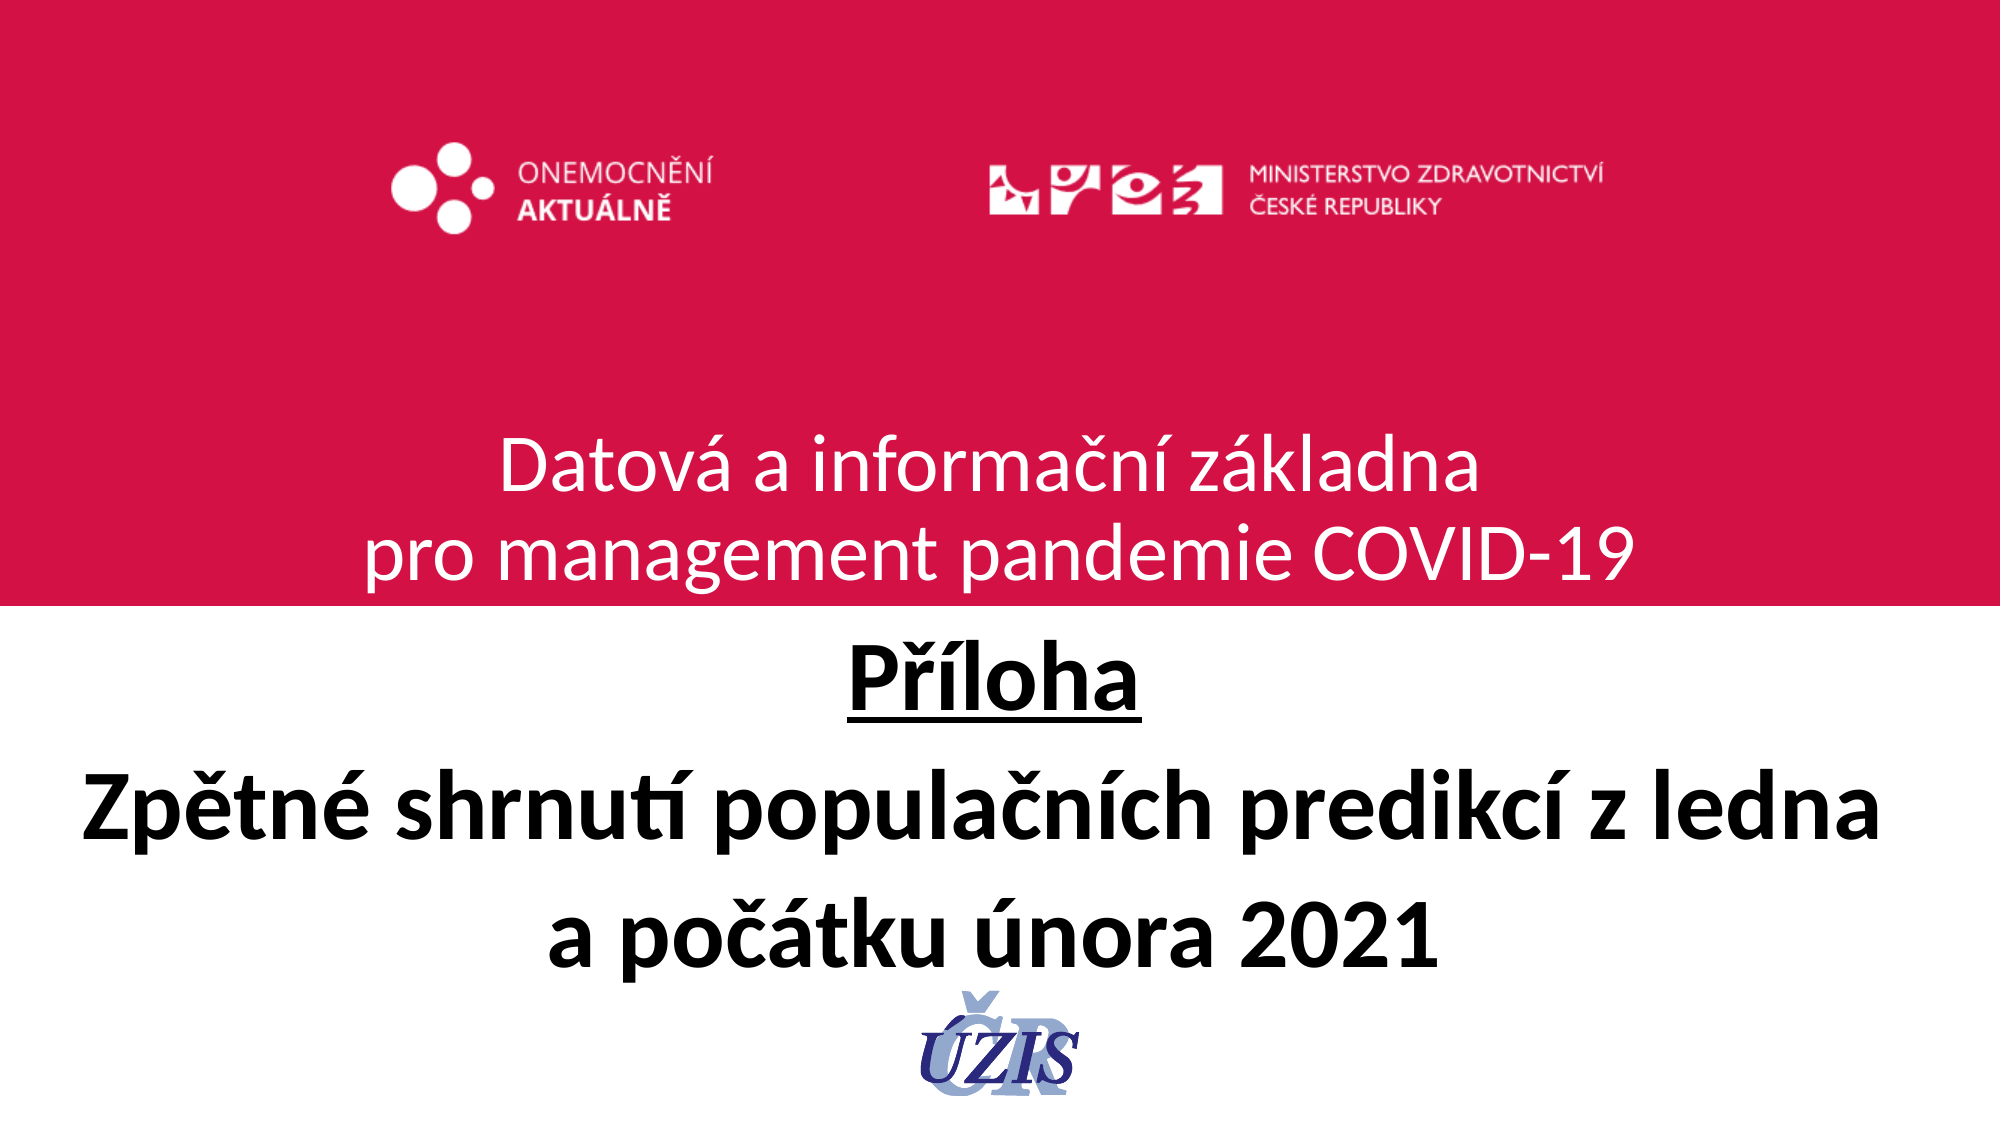

# Datová a informační základna pro management pandemie COVID-19
Příloha
Zpětné shrnutí populačních predikcí z ledna
a počátku února 2021